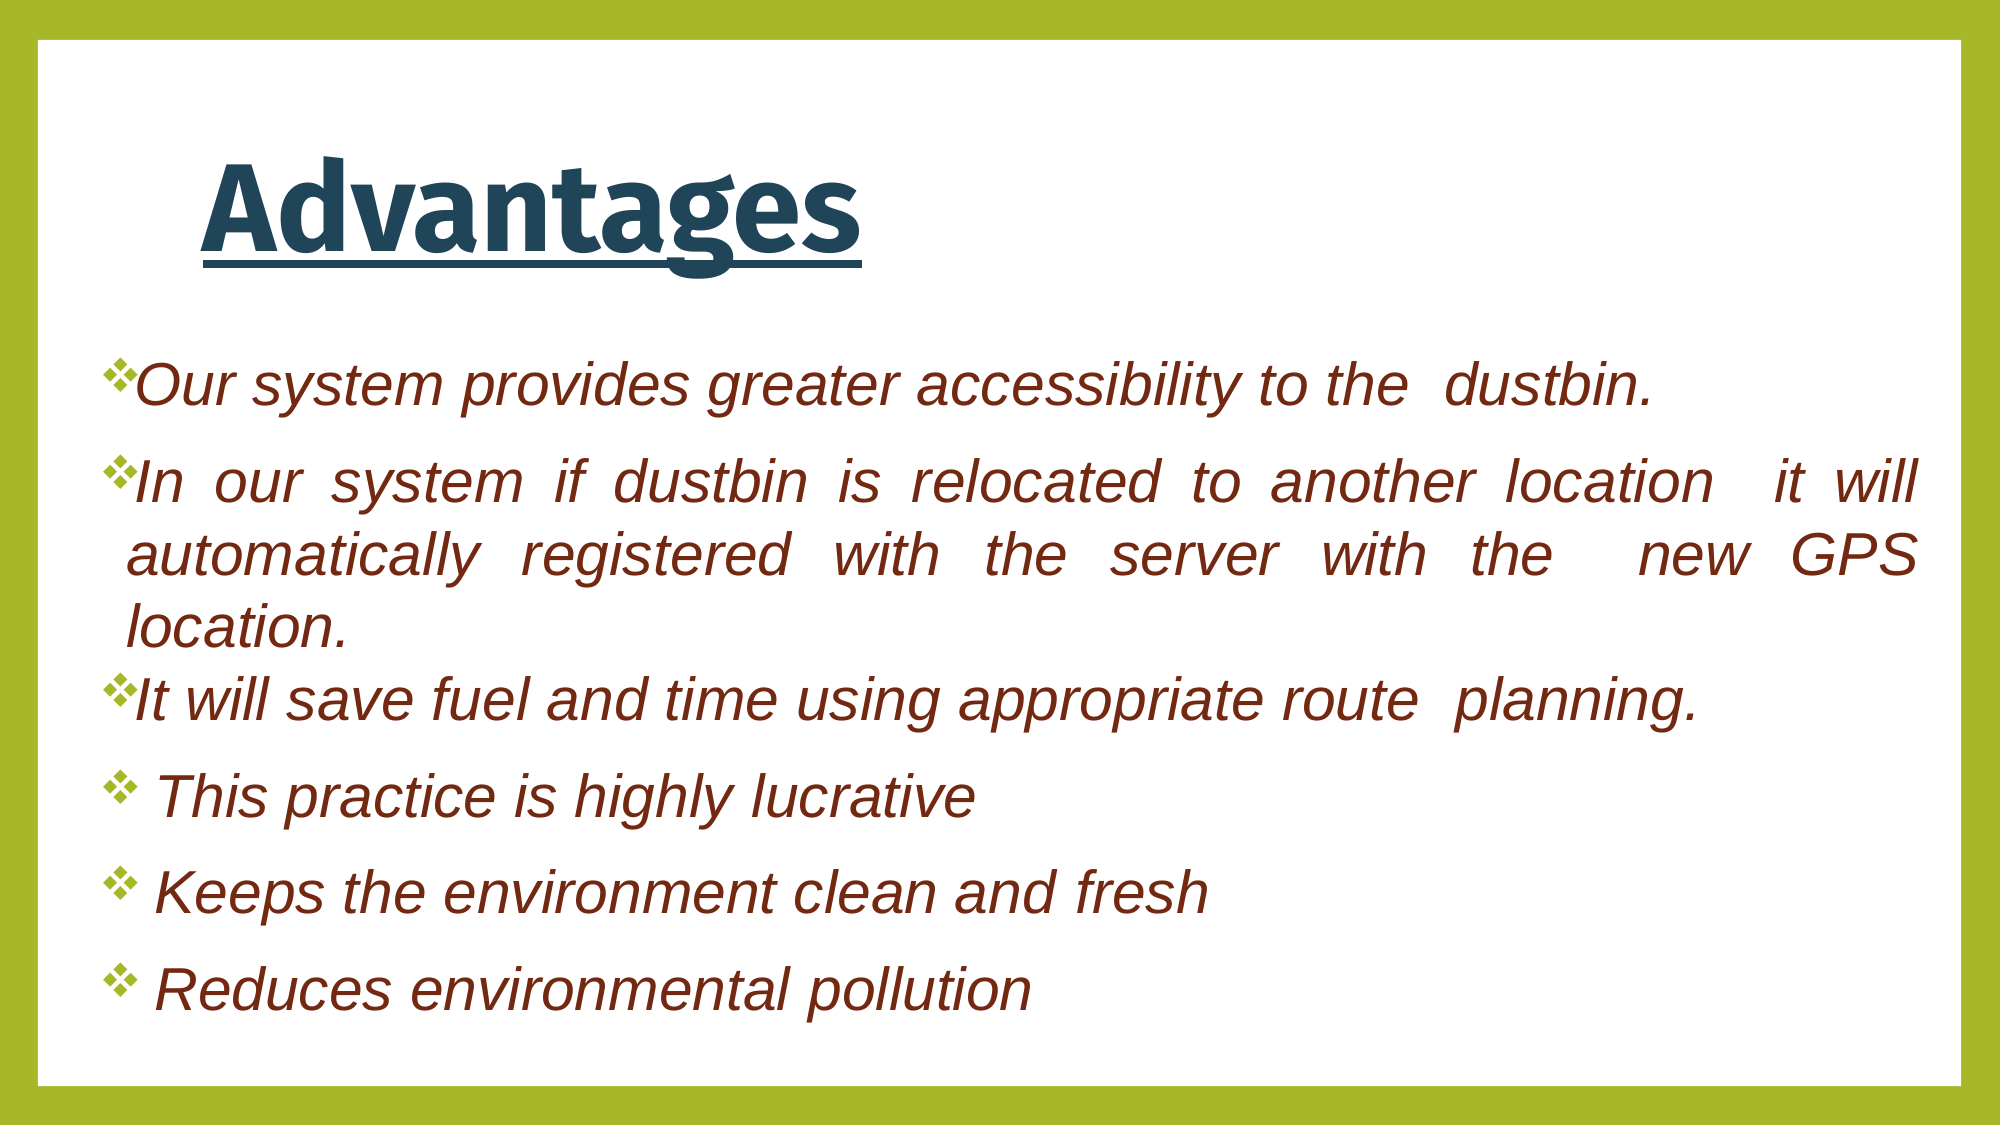

# Advantages
Our system provides greater accessibility to the  dustbin.
In our system if dustbin is relocated to another location  it will automatically registered with the server with the  new GPS location.
It will save fuel and time using appropriate route  planning.
This practice is highly lucrative
Keeps the environment clean and fresh
Reduces environmental pollution